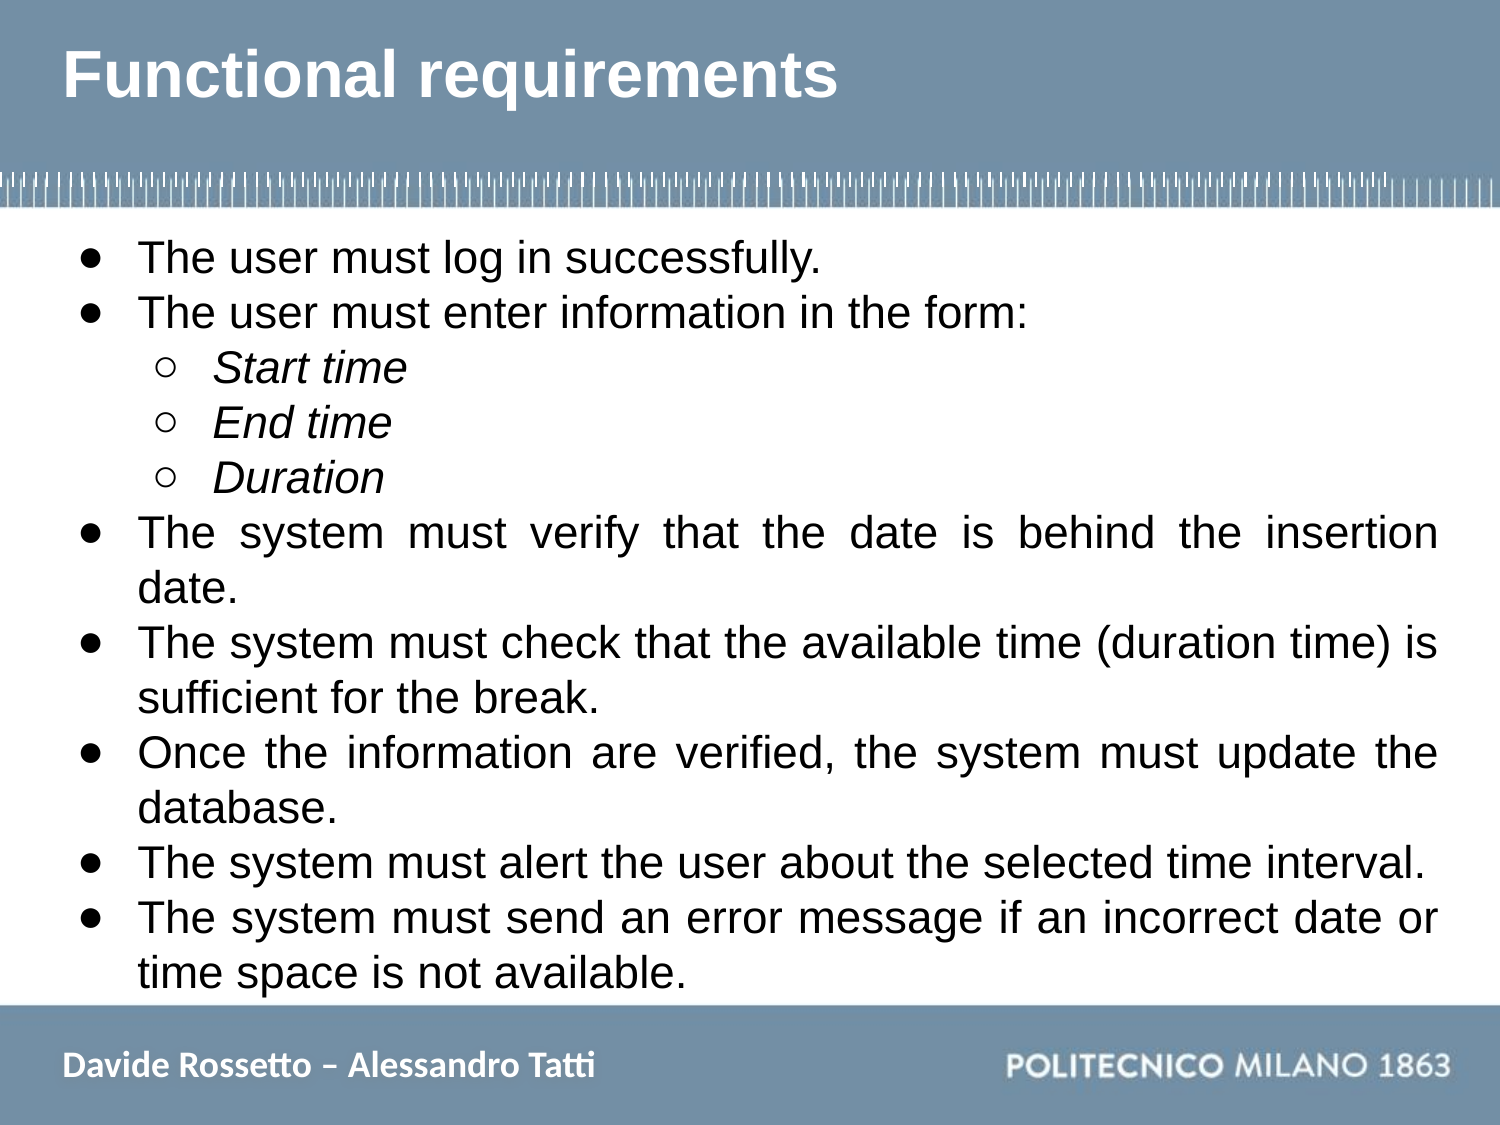

# Functional requirements
The user must log in successfully.
The user must enter information in the form:
Start time
End time
Duration
The system must verify that the date is behind the insertion date.
The system must check that the available time (duration time) is sufficient for the break.
Once the information are verified, the system must update the database.
The system must alert the user about the selected time interval.
The system must send an error message if an incorrect date or time space is not available.
Davide Rossetto – Alessandro Tatti